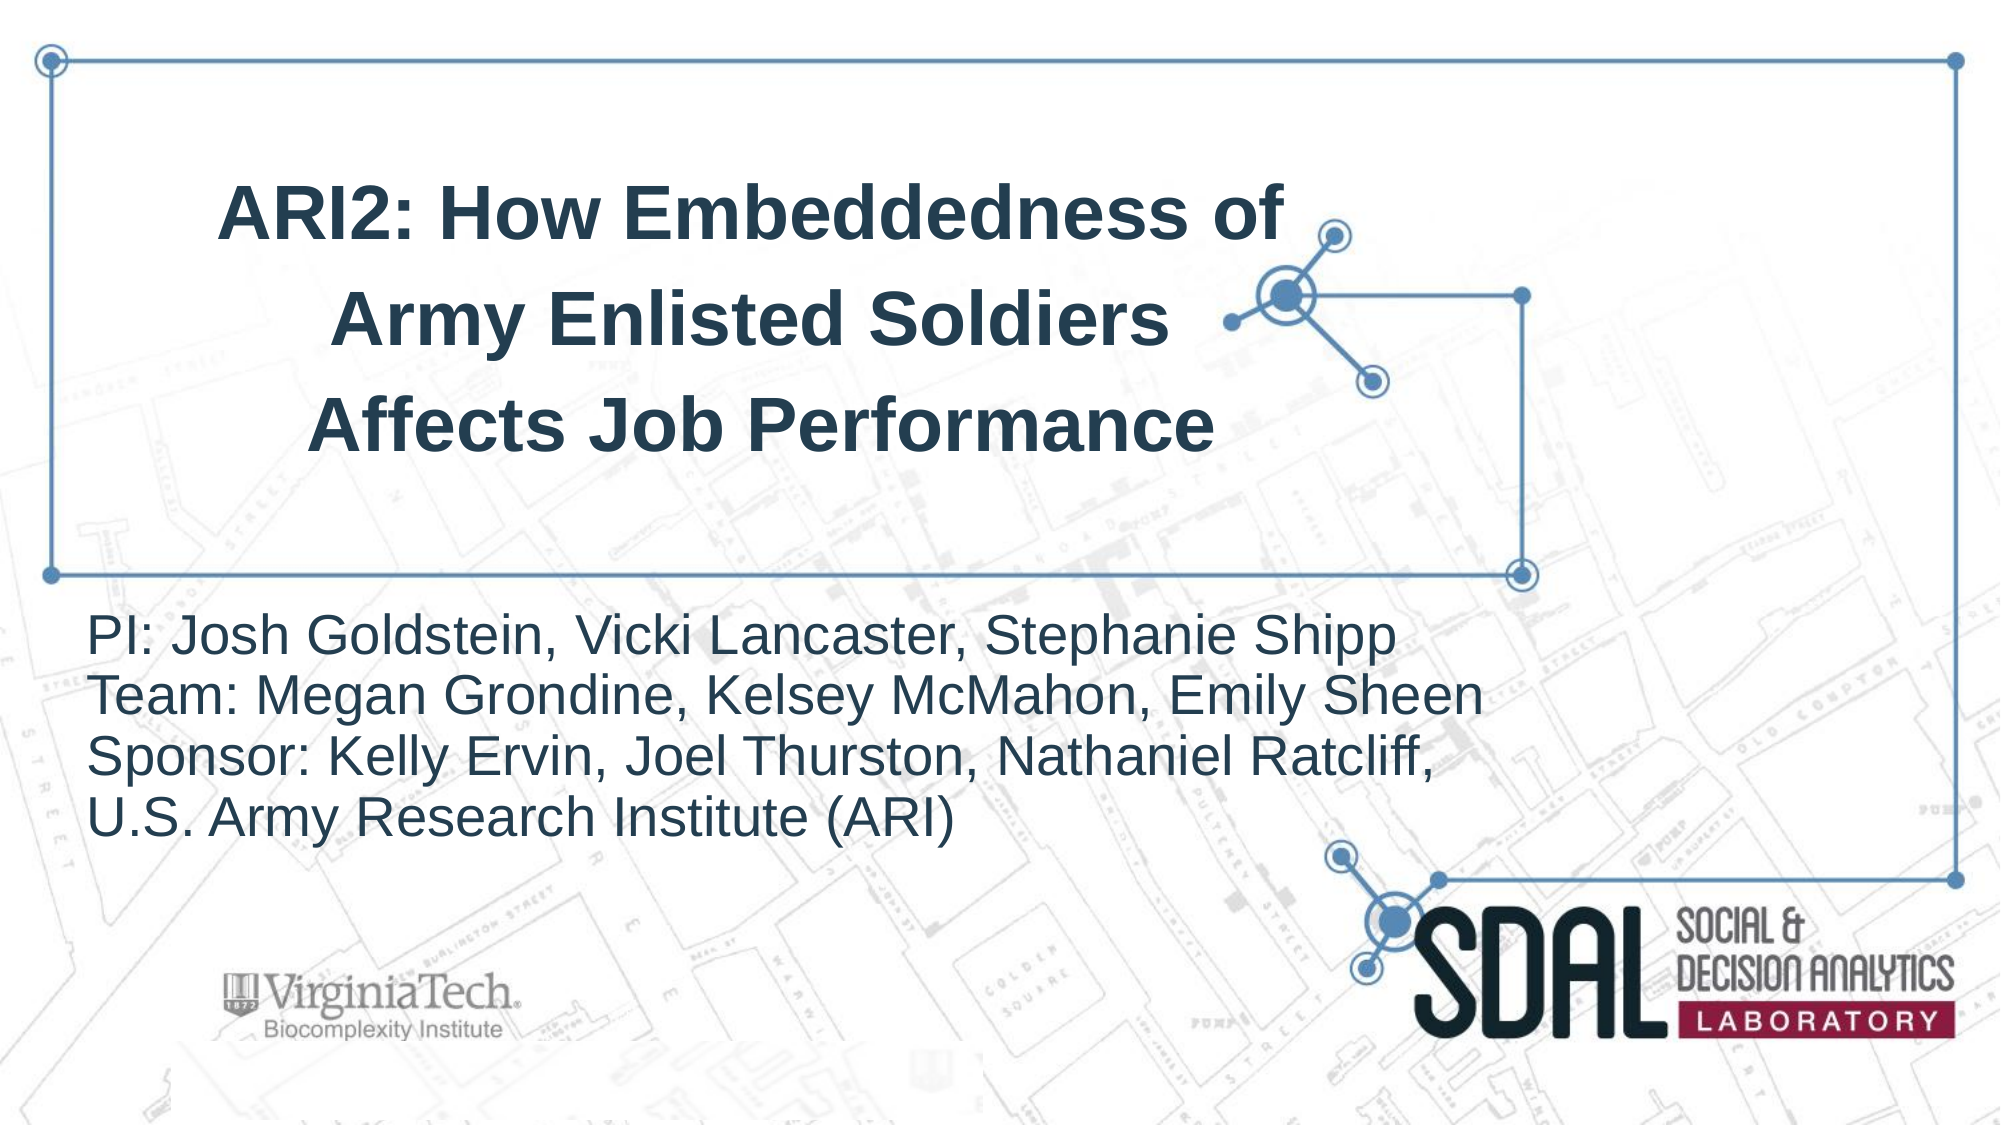

# ARI2: How Embeddedness of
Army Enlisted Soldiers
Affects Job Performance
PI: Josh Goldstein, Vicki Lancaster, Stephanie Shipp
Team: Megan Grondine, Kelsey McMahon, Emily Sheen
Sponsor: Kelly Ervin, Joel Thurston, Nathaniel Ratcliff,
U.S. Army Research Institute (ARI)